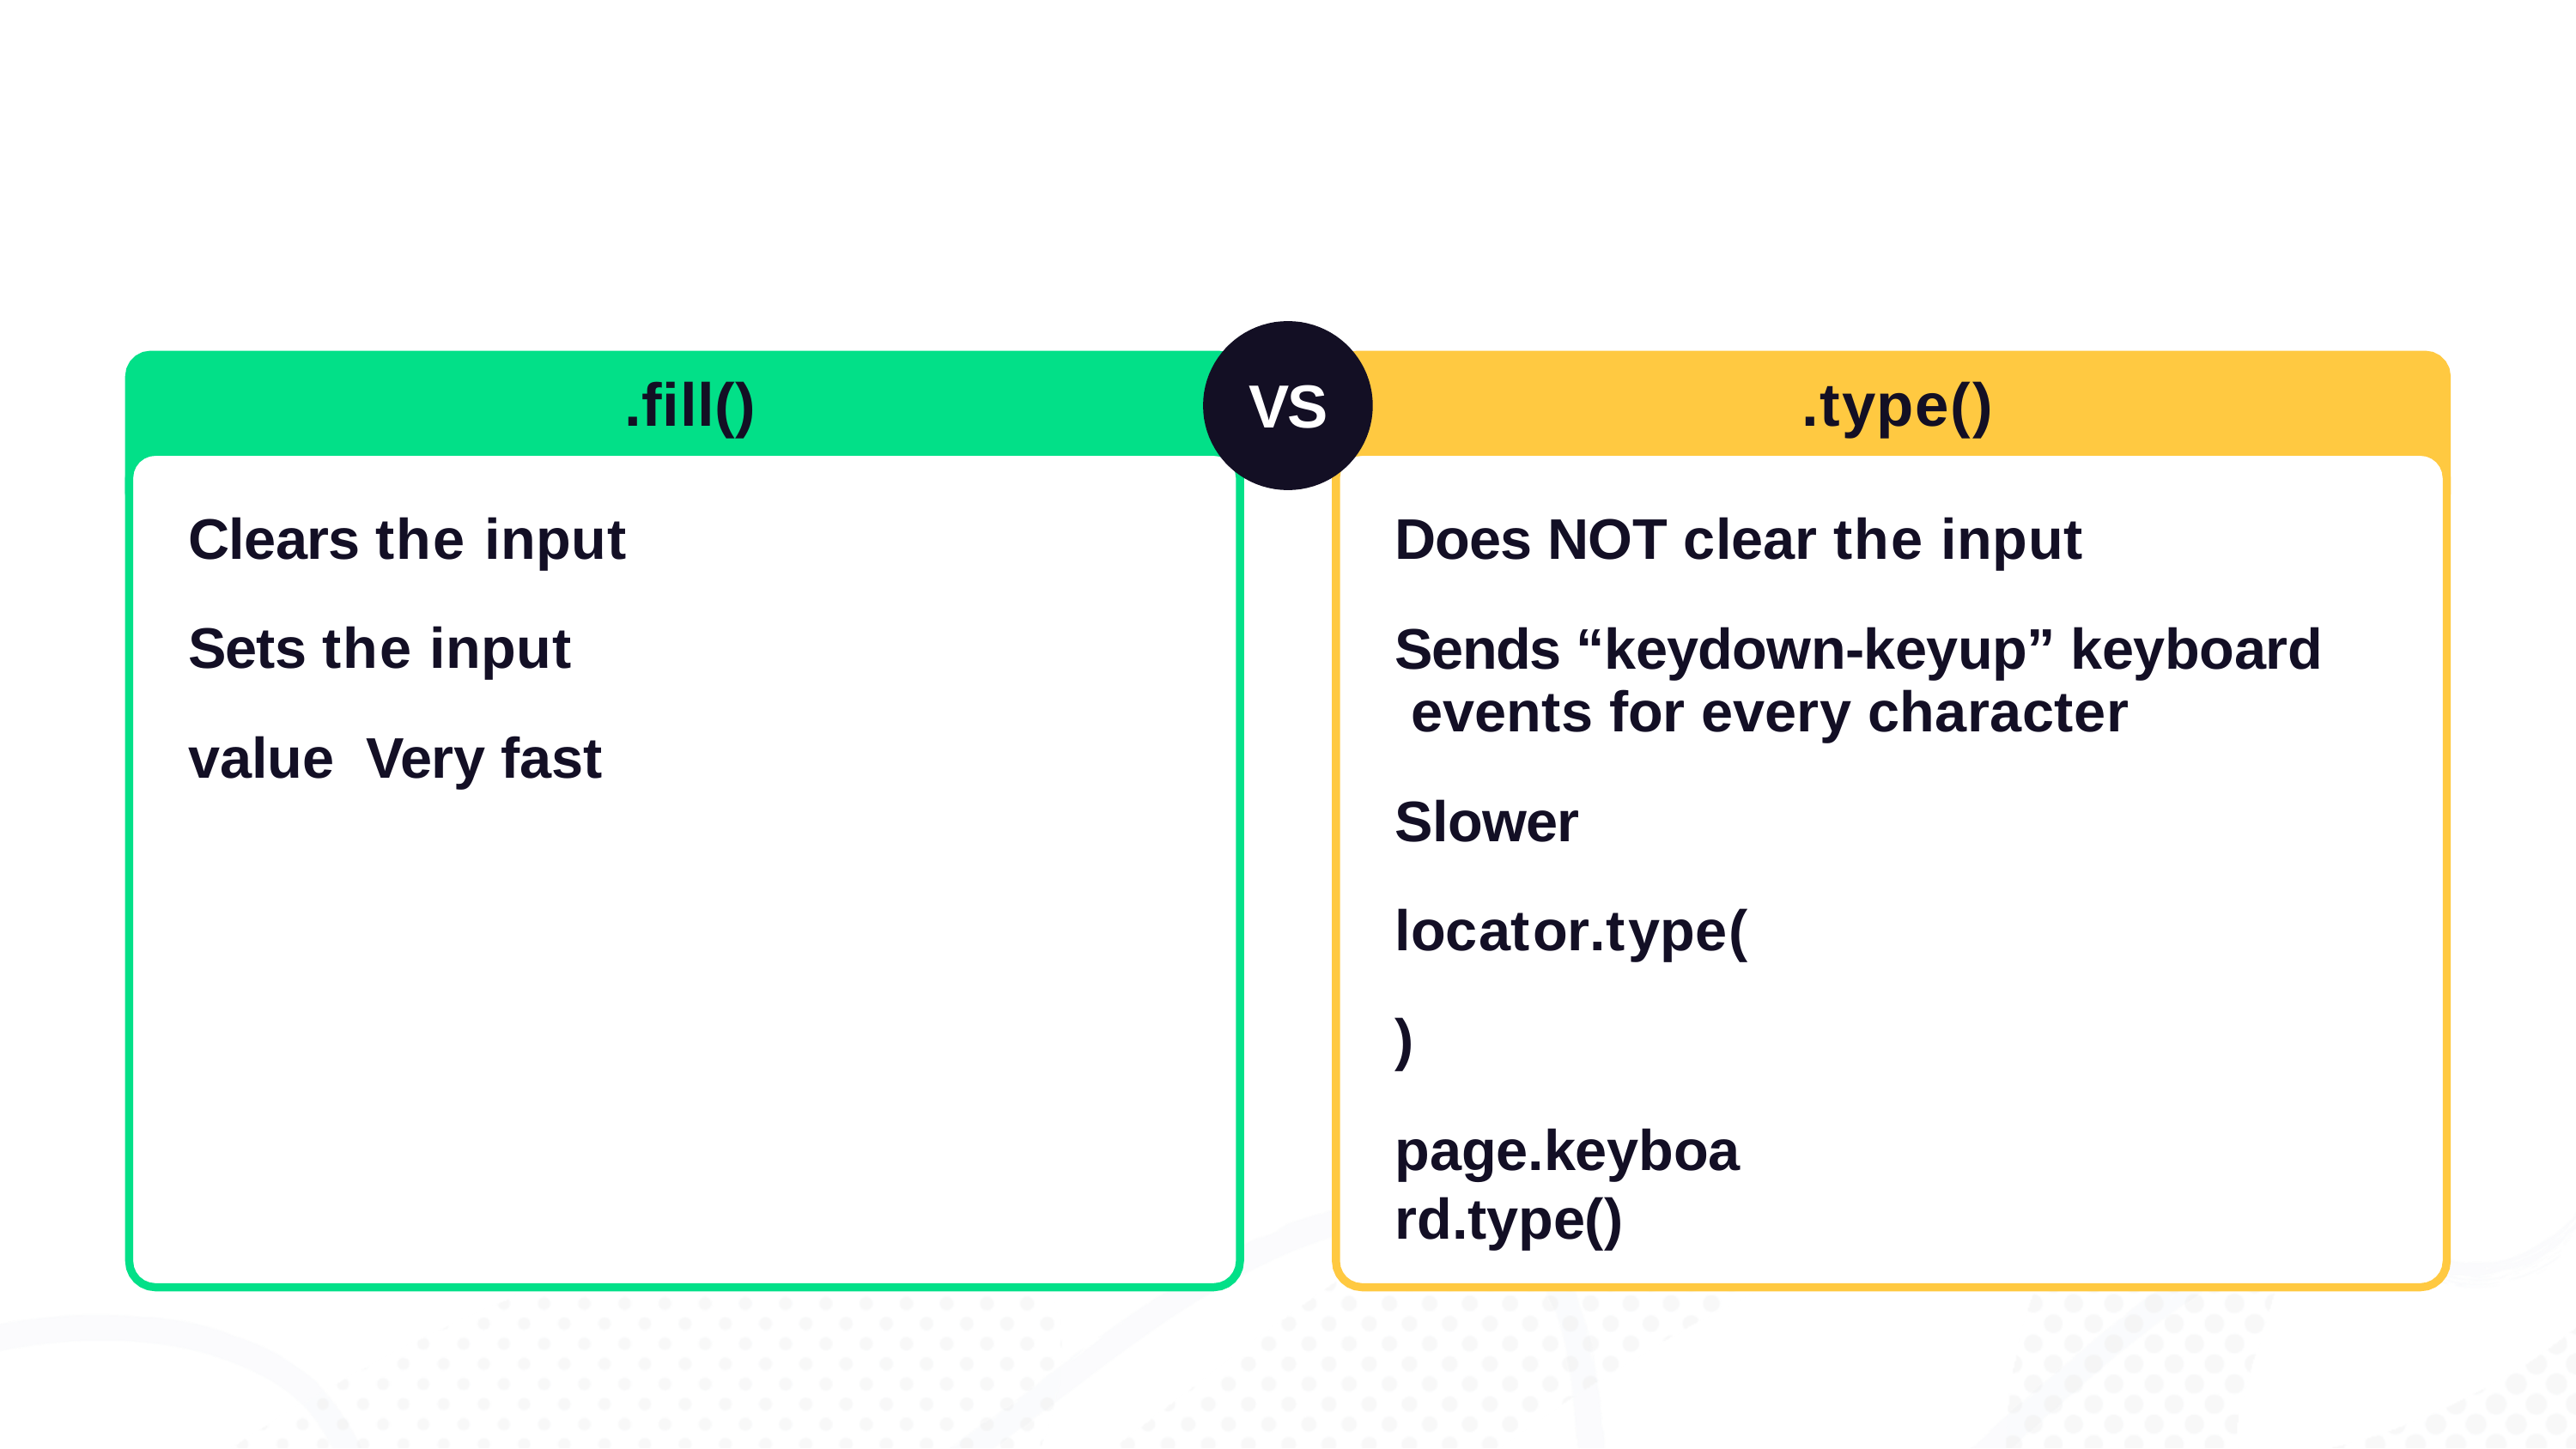

# .fill()
.type()
Does NOT clear the input
Sends “keydown-keyup” keyboard  events for every character
Slower  locator.type()
page.keyboard.type()
VS

Clears the input  Sets the input value  Very fast
3